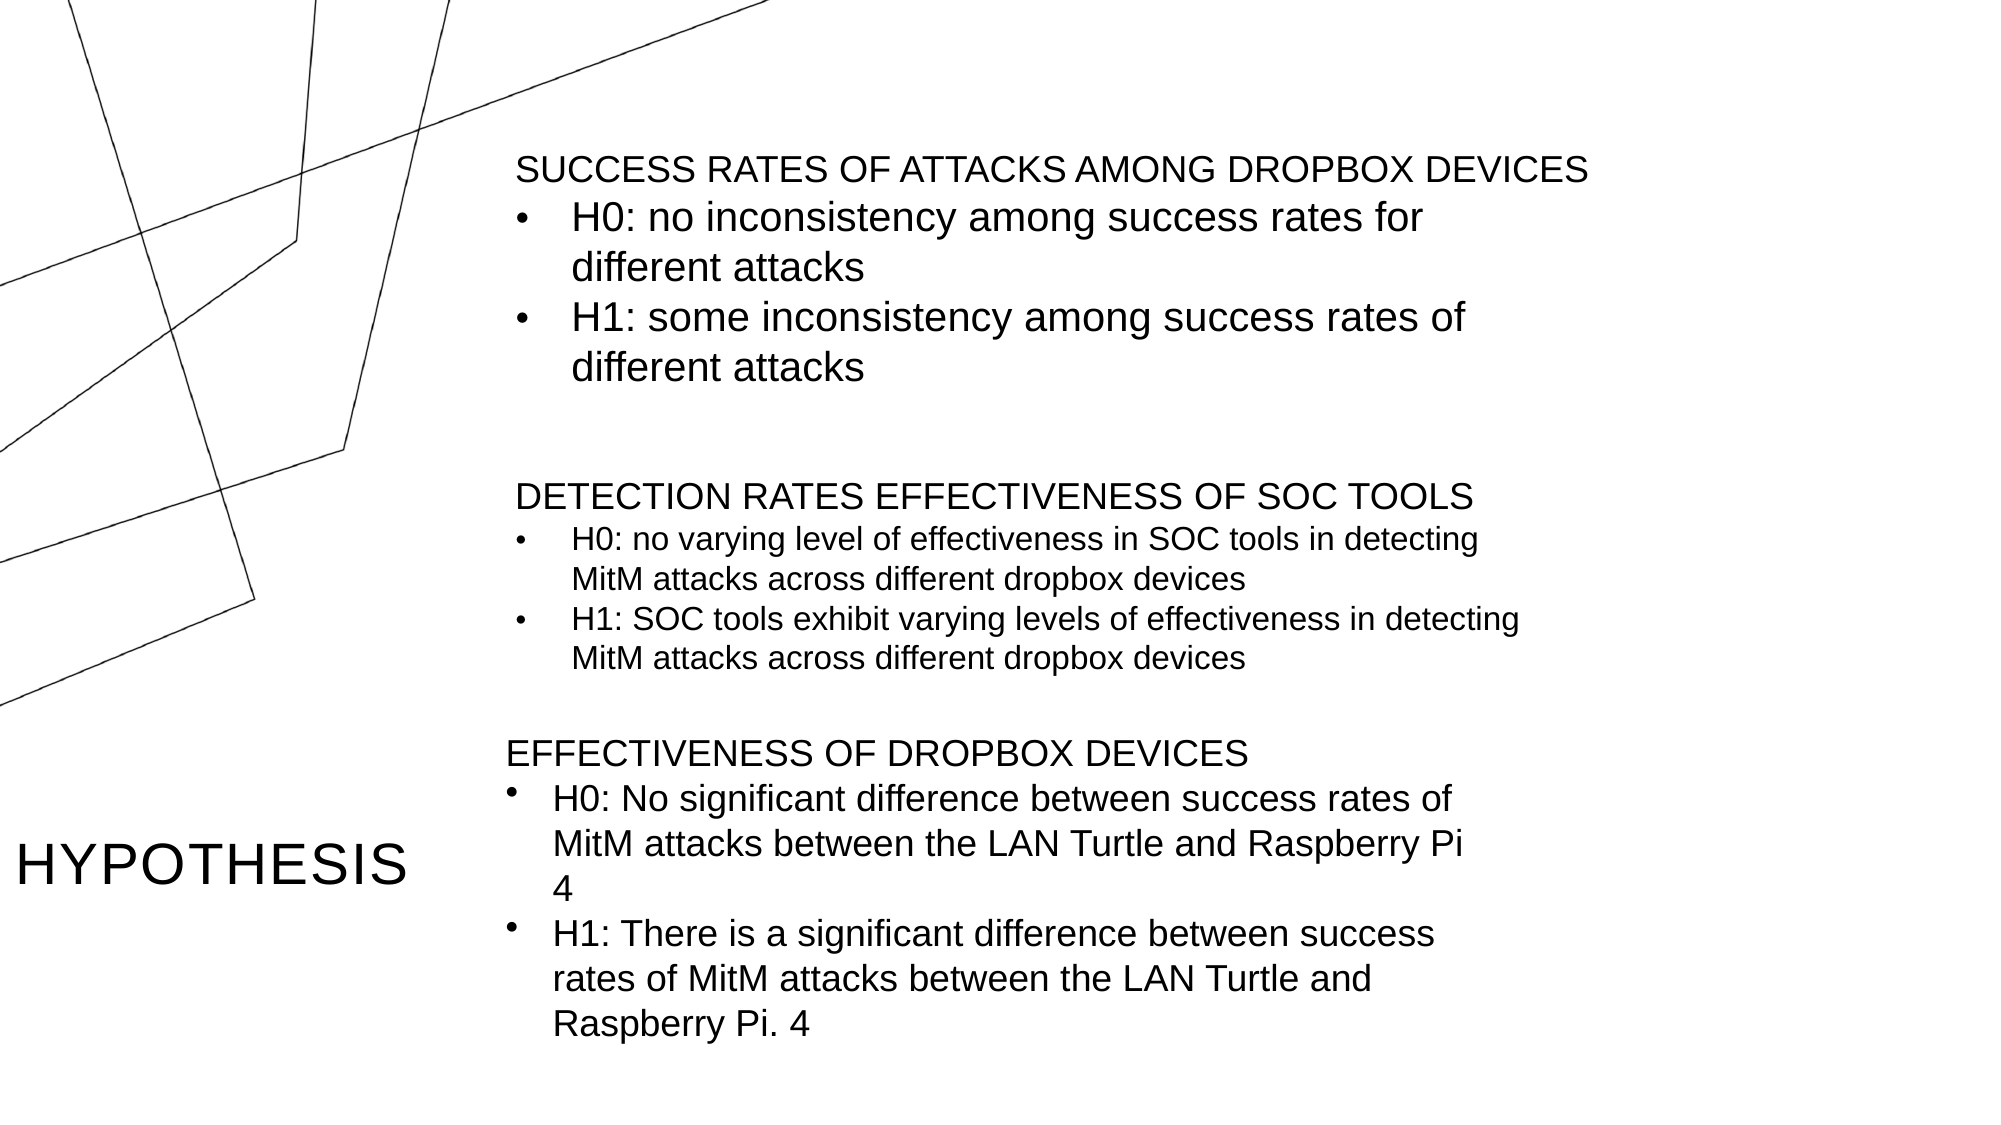

SUCCESS RATES OF ATTACKS AMONG DROPBOX DEVICES
H0: no inconsistency among success rates for different attacks
H1: some inconsistency among success rates of different attacks
​
DETECTION RATES EFFECTIVENESS​ OF SOC TOOLS
H0: no varying level of effectiveness in SOC tools in detecting MitM attacks across different dropbox devices
H1: SOC tools exhibit varying levels of effectiveness in detecting MitM attacks across different dropbox devices
# Hypothesis
EFFECTIVENESS OF DROPBOX DEVICES
H0: No significant difference between success rates of MitM attacks between the LAN Turtle and Raspberry Pi 4
H1: There is a significant difference between success rates of MitM attacks between the LAN Turtle and Raspberry Pi. 4
​
23